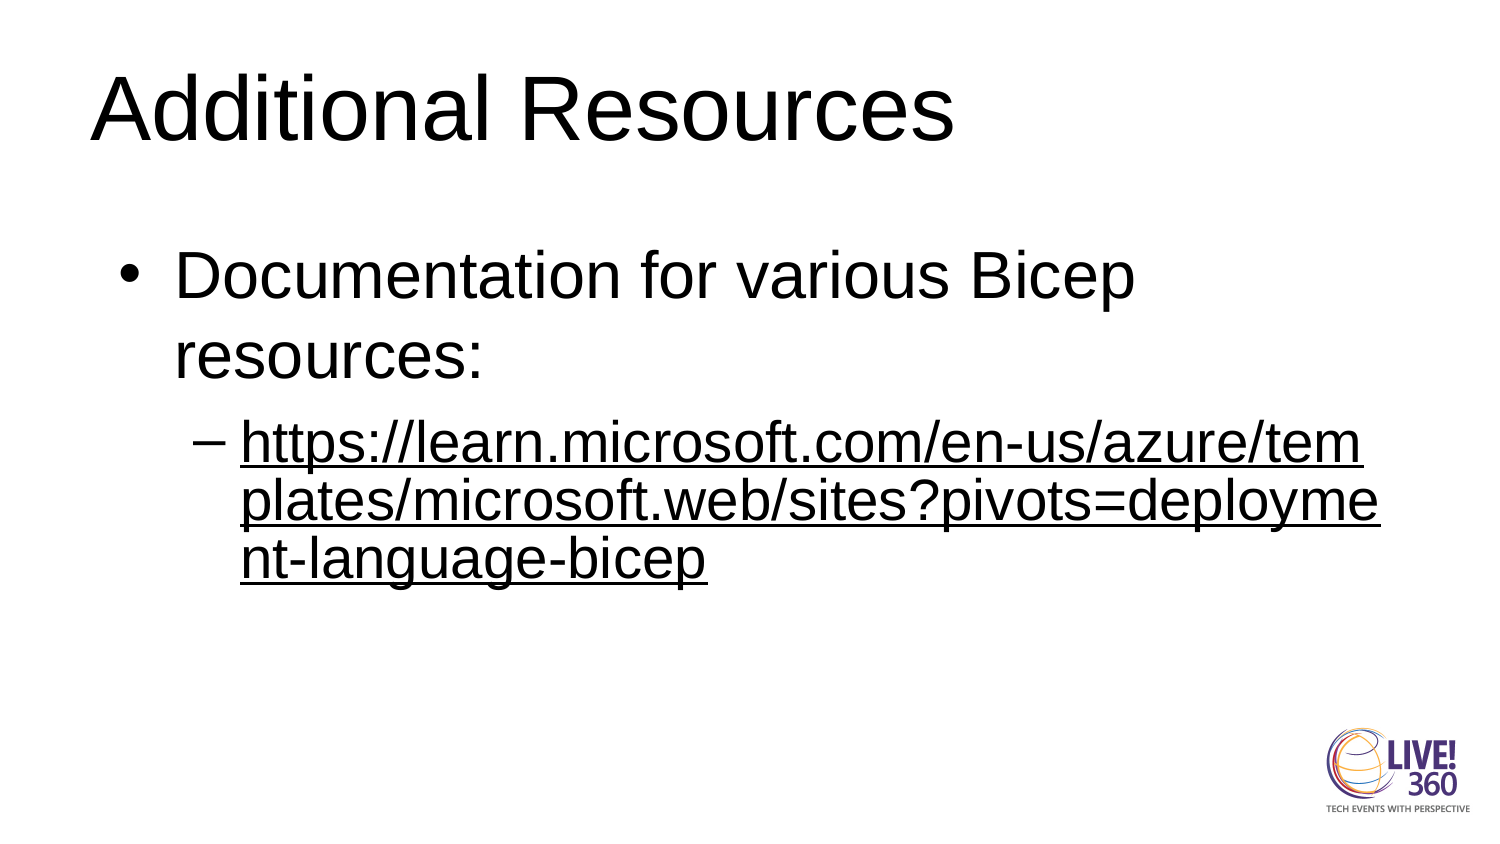

# Additional Resources
Documentation for various Bicep resources:
https://learn.microsoft.com/en-us/azure/templates/microsoft.web/sites?pivots=deployment-language-bicep